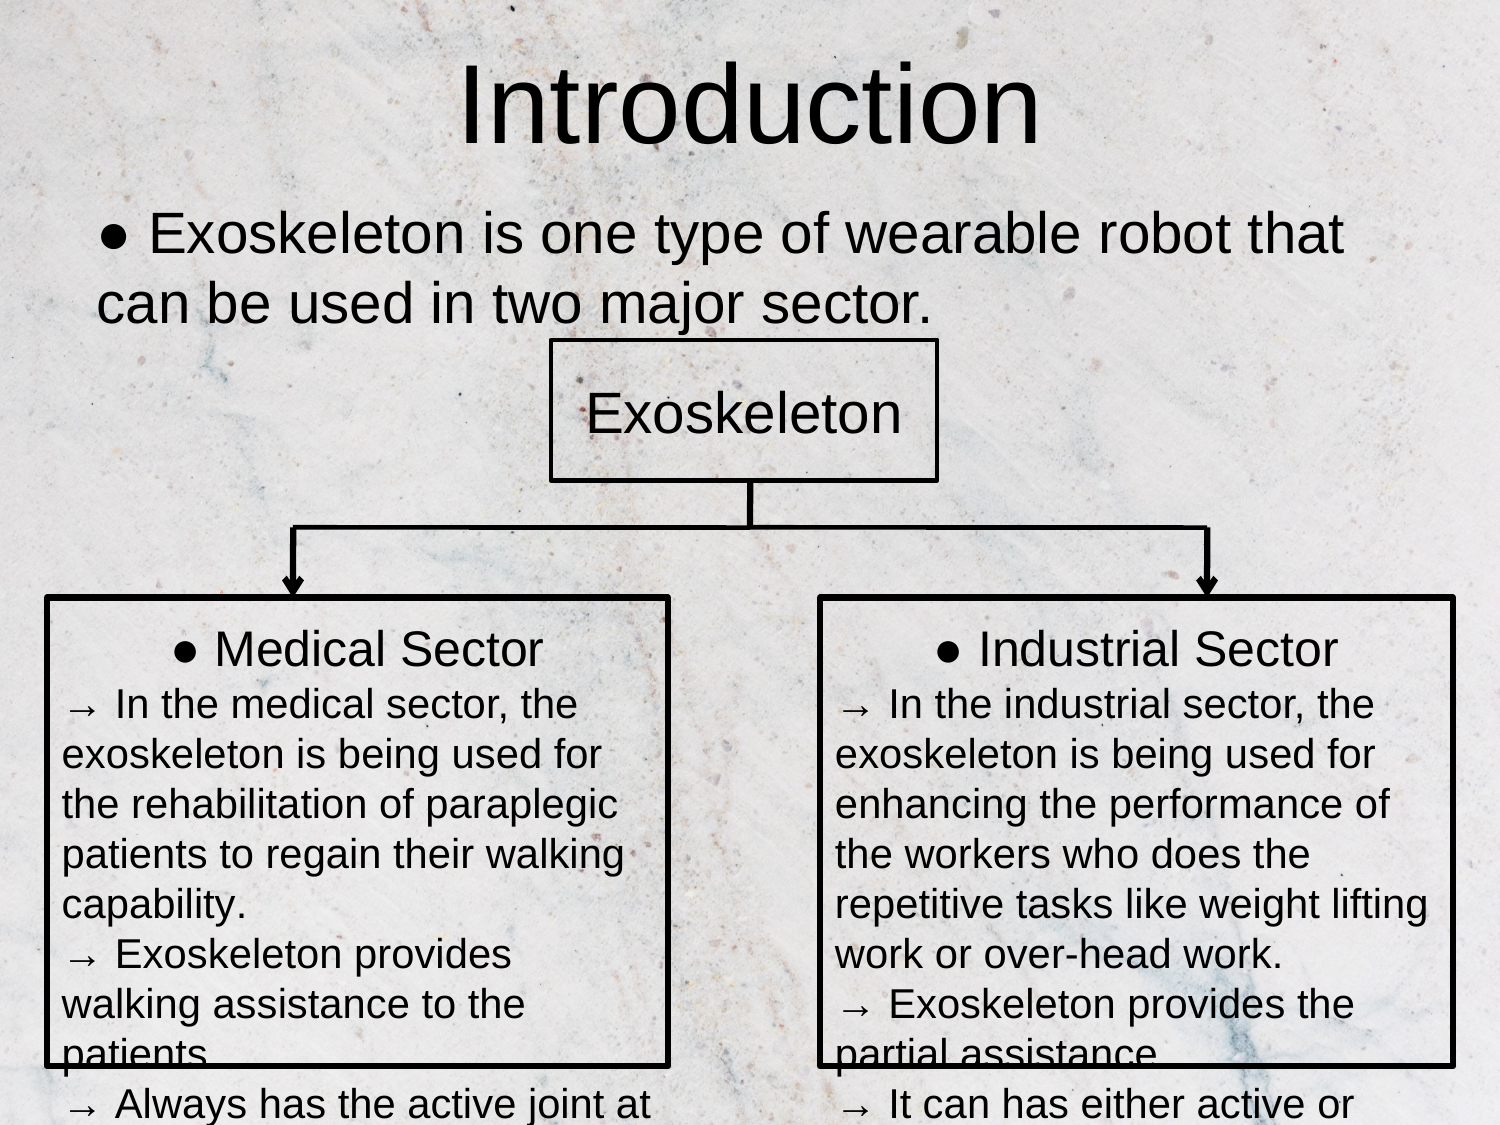

Introduction
● Exoskeleton is one type of wearable robot that can be used in two major sector.
Exoskeleton

● Industrial Sector
→ In the industrial sector, the exoskeleton is being used for enhancing the performance of the workers who does the repetitive tasks like weight lifting work or over-head work.
→ Exoskeleton provides the partial assistance.
→ It can has either active or passive joint.

● Medical Sector
→ In the medical sector, the exoskeleton is being used for the rehabilitation of paraplegic patients to regain their walking capability.
→ Exoskeleton provides walking assistance to the patients.
→ Always has the active joint at the patients paralysed joint.